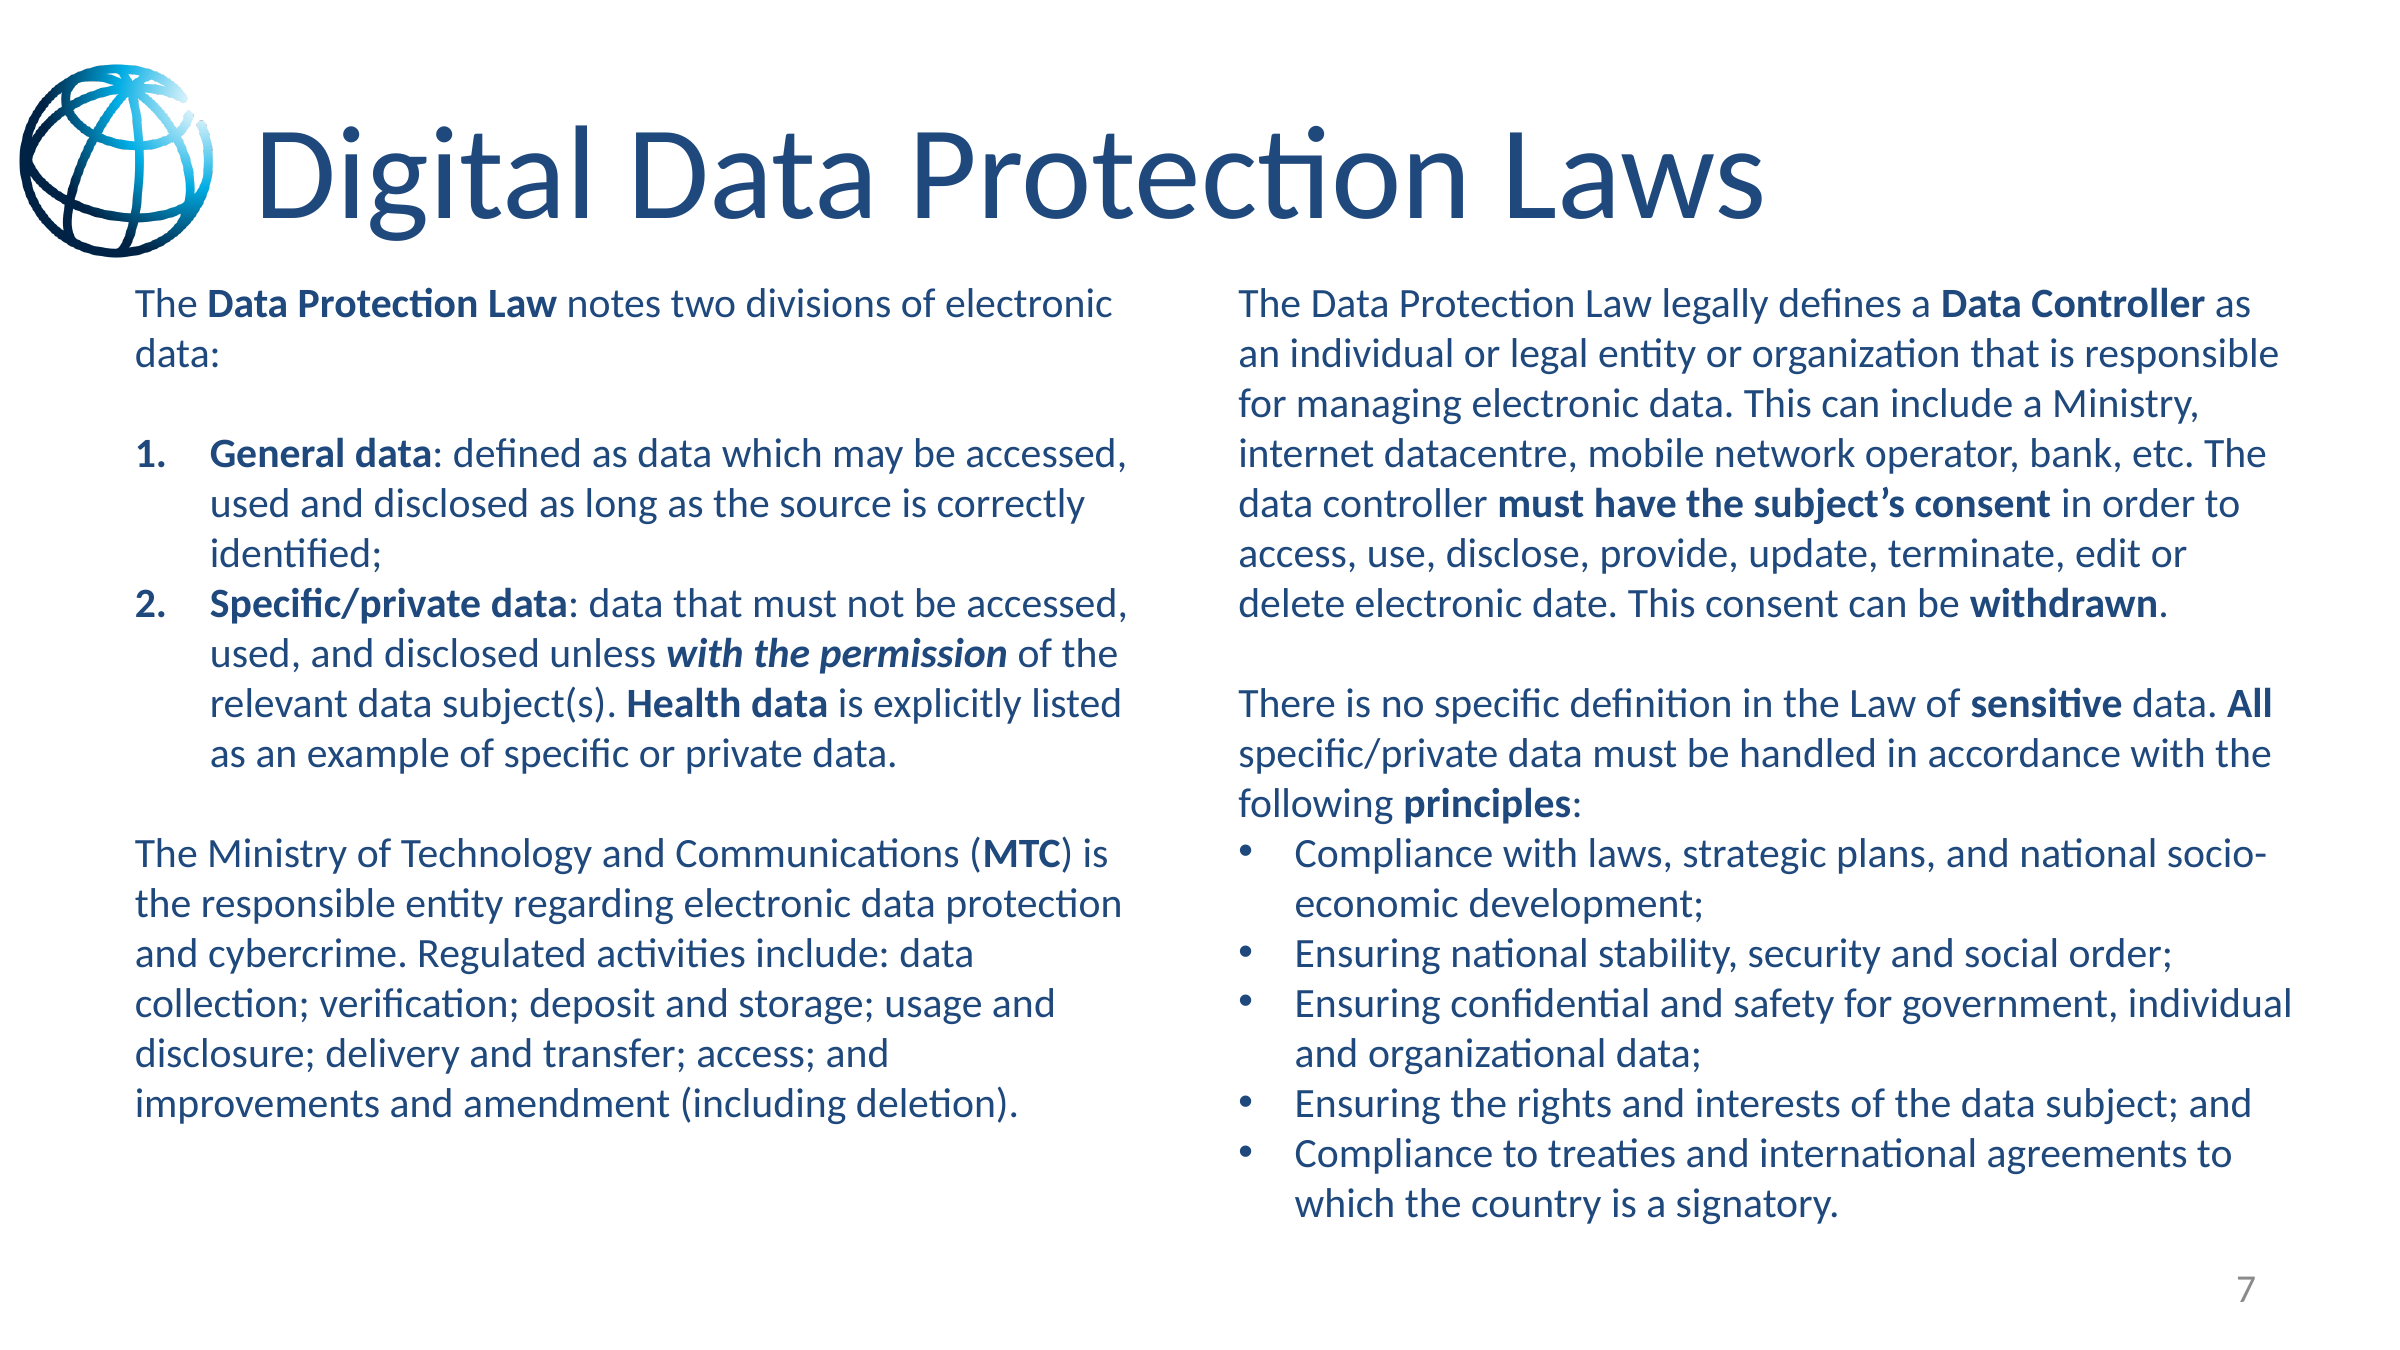

# Digital Data Protection Laws
The Data Protection Law notes two divisions of electronic data:

General data: defined as data which may be accessed, used and disclosed as long as the source is correctly identified;
Specific/private data: data that must not be accessed, used, and disclosed unless with the permission of the relevant data subject(s). Health data is explicitly listed as an example of specific or private data.

The Ministry of Technology and Communications (MTC) is the responsible entity regarding electronic data protection and cybercrime. Regulated activities include: data collection; verification; deposit and storage; usage and disclosure; delivery and transfer; access; and improvements and amendment (including deletion).
The Data Protection Law legally defines a Data Controller as an individual or legal entity or organization that is responsible for managing electronic data. This can include a Ministry, internet datacentre, mobile network operator, bank, etc. The data controller must have the subject’s consent in order to access, use, disclose, provide, update, terminate, edit or delete electronic date. This consent can be withdrawn.

There is no specific definition in the Law of sensitive data. All specific/private data must be handled in accordance with the following principles:
Compliance with laws, strategic plans, and national socio-economic development;
Ensuring national stability, security and social order;
Ensuring confidential and safety for government, individual and organizational data;
Ensuring the rights and interests of the data subject; and
Compliance to treaties and international agreements to which the country is a signatory.
7